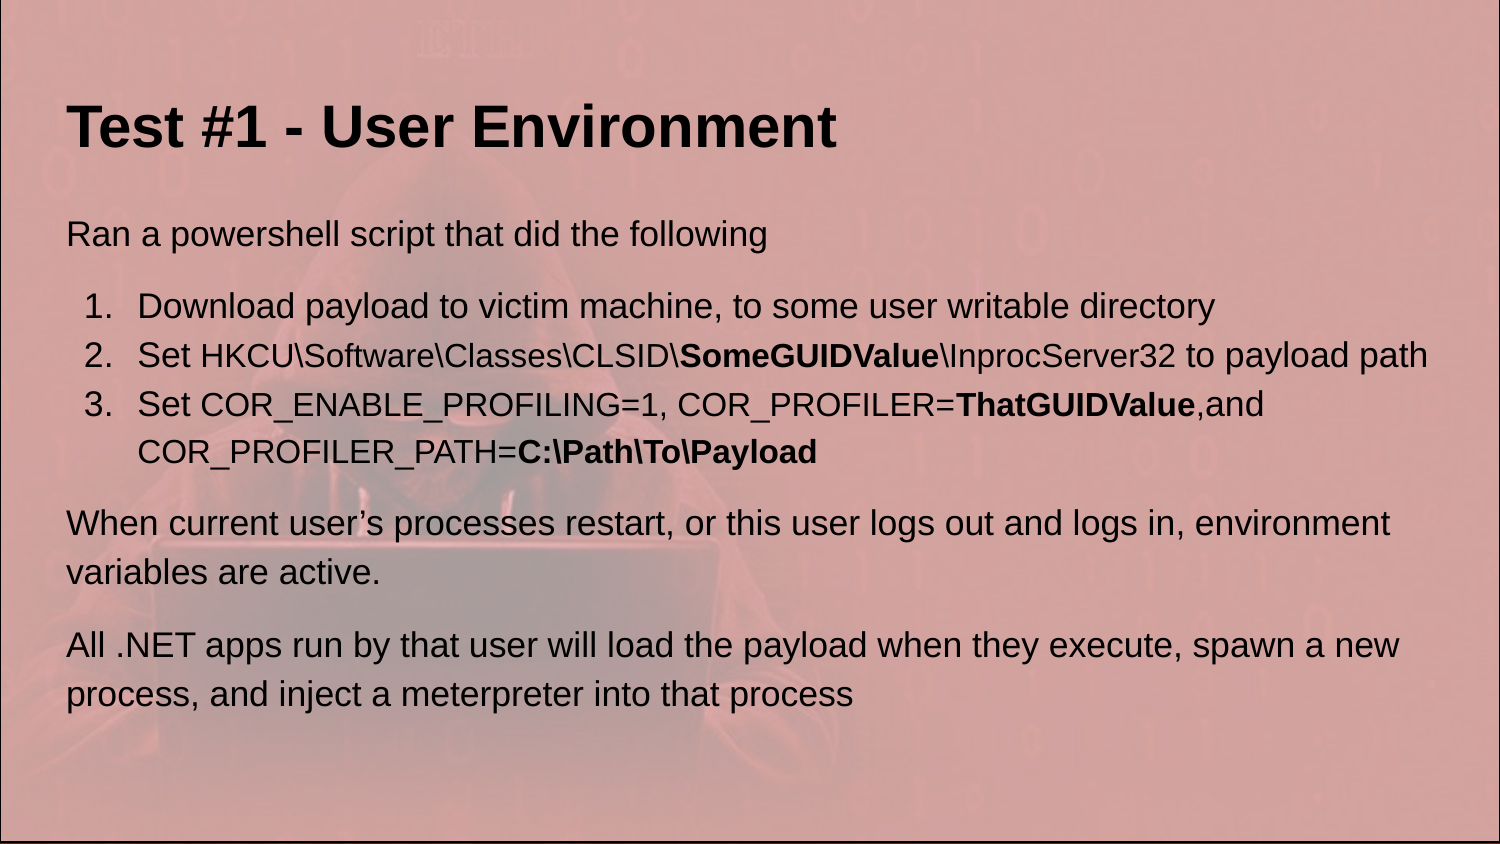

# Test #1 - User Environment
Ran a powershell script that did the following
Download payload to victim machine, to some user writable directory
Set HKCU\Software\Classes\CLSID\SomeGUIDValue\InprocServer32 to payload path
Set COR_ENABLE_PROFILING=1, COR_PROFILER=ThatGUIDValue,and COR_PROFILER_PATH=C:\Path\To\Payload
When current user’s processes restart, or this user logs out and logs in, environment variables are active.
All .NET apps run by that user will load the payload when they execute, spawn a new process, and inject a meterpreter into that process